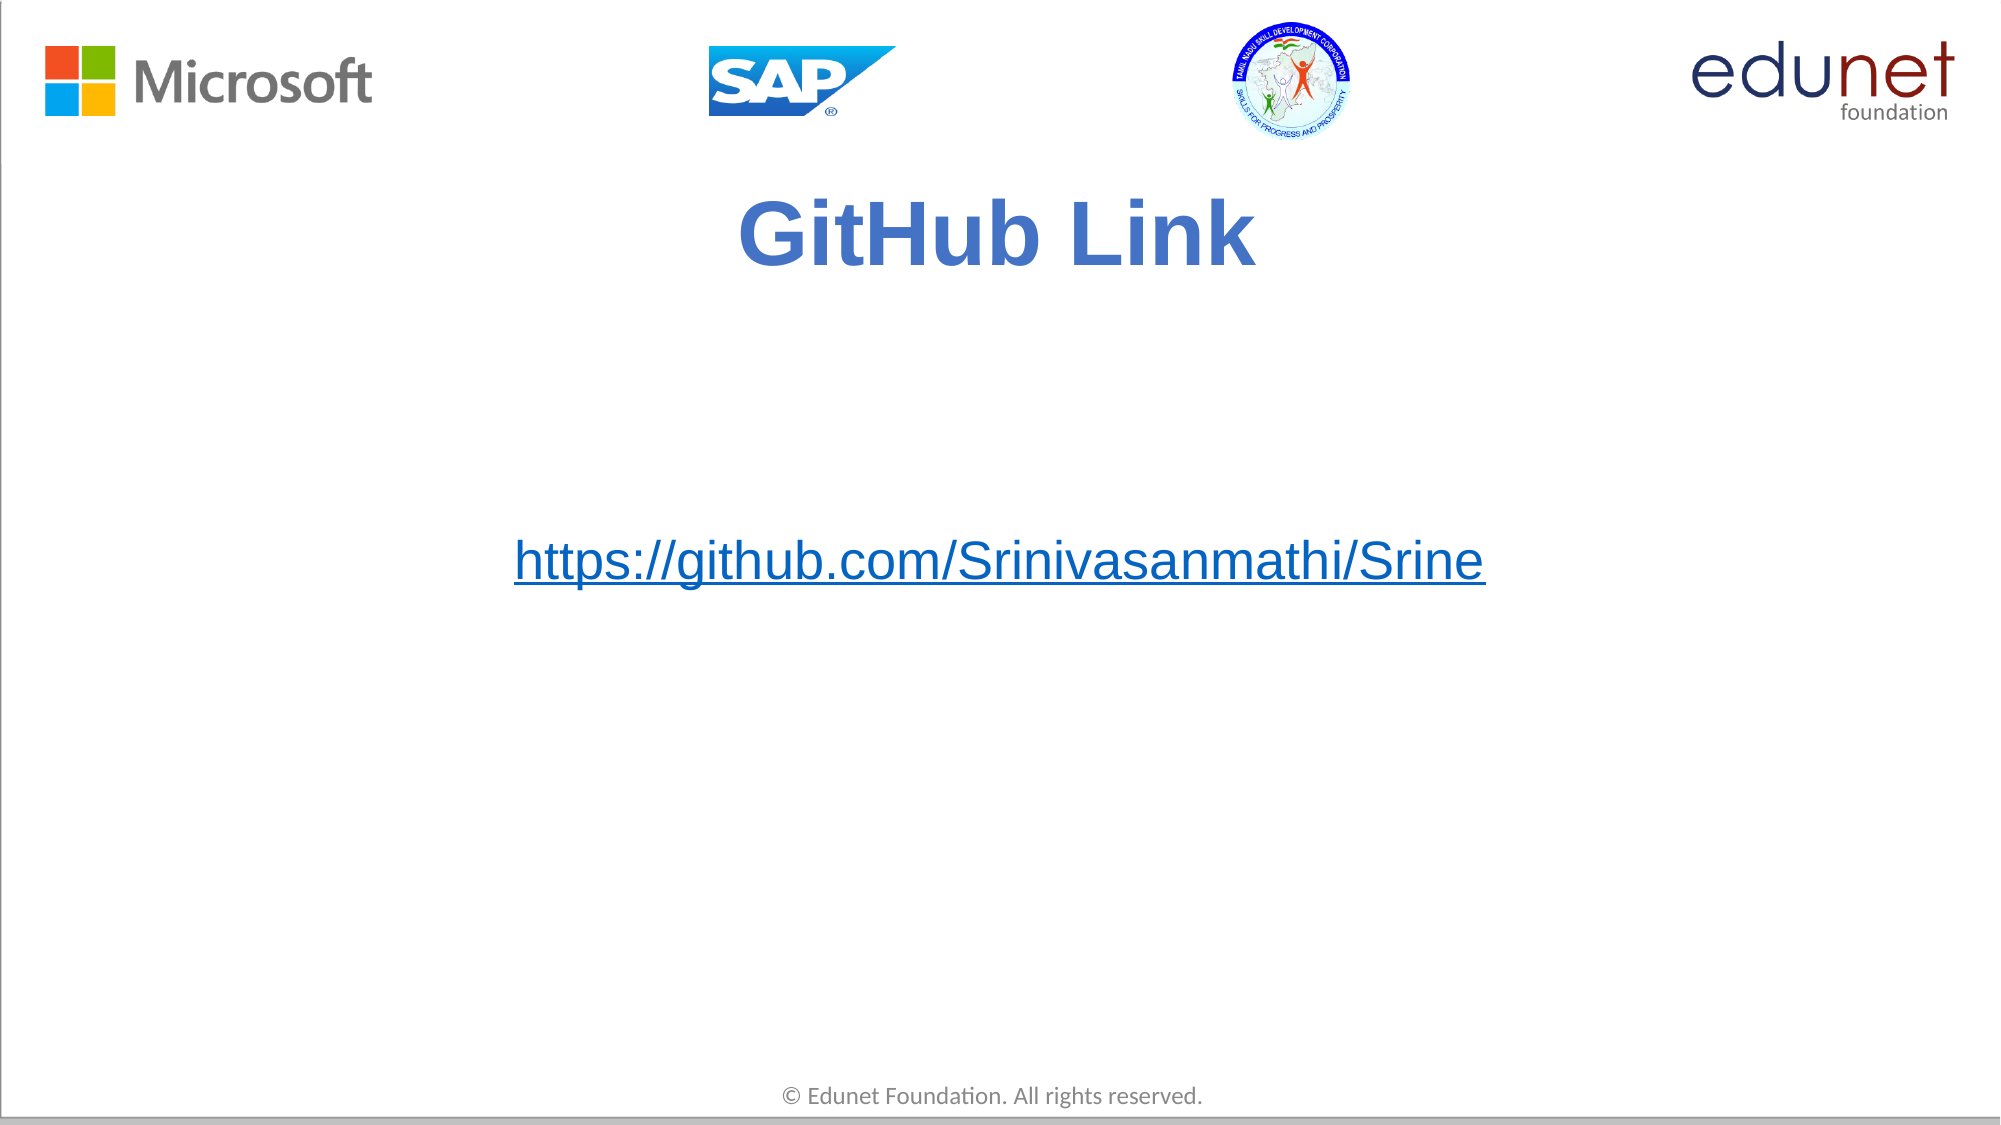

# GitHub Link
https://github.com/Srinivasanmathi/Srine
© Edunet Foundation. All rights reserved.